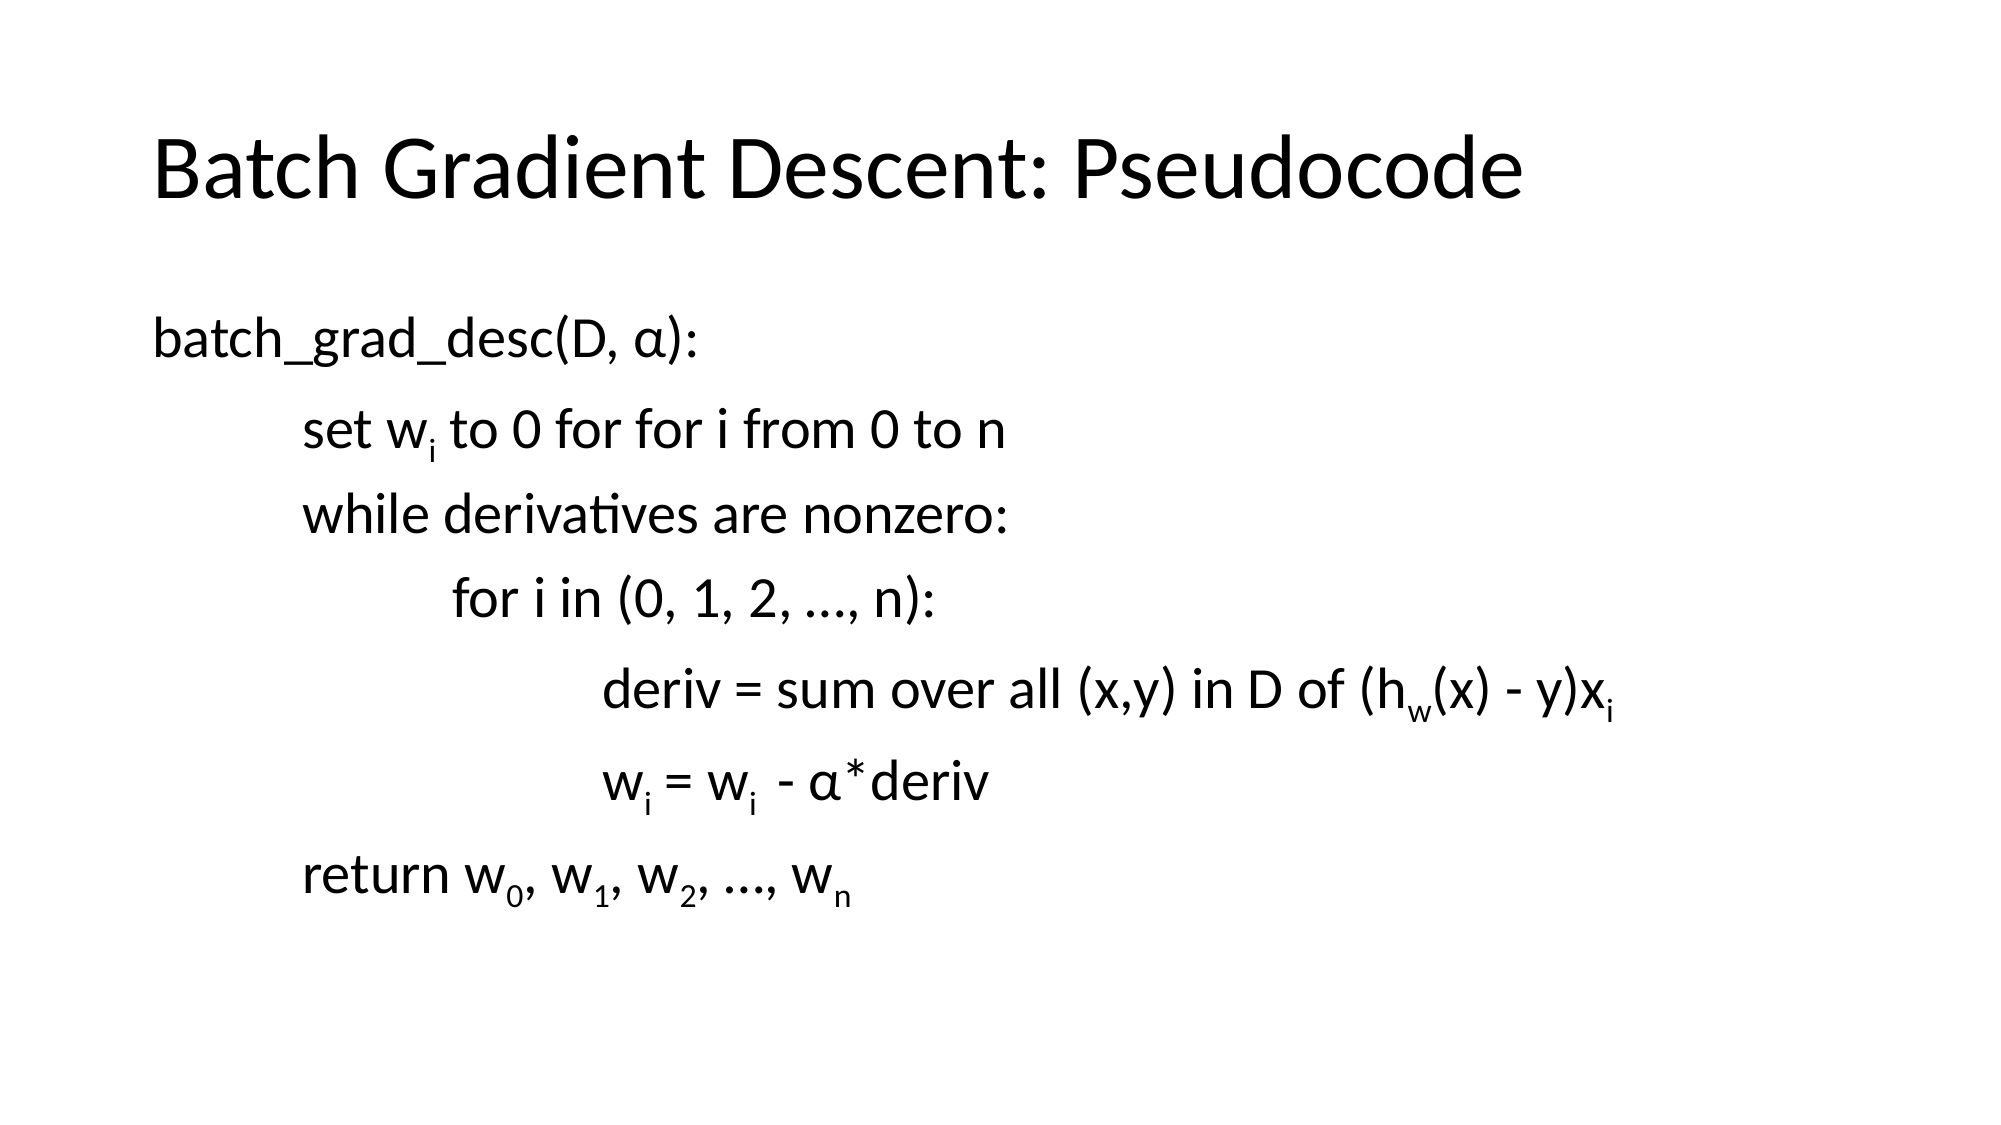

# Batch Gradient Descent: Pseudocode
batch_grad_desc(D, α):
	set wi to 0 for for i from 0 to n
	while derivatives are nonzero:
		for i in (0, 1, 2, …, n):
			deriv = sum over all (x,y) in D of (hw(x) - y)xi
			wi = wi  - α*deriv
	return w0, w1, w2, …, wn